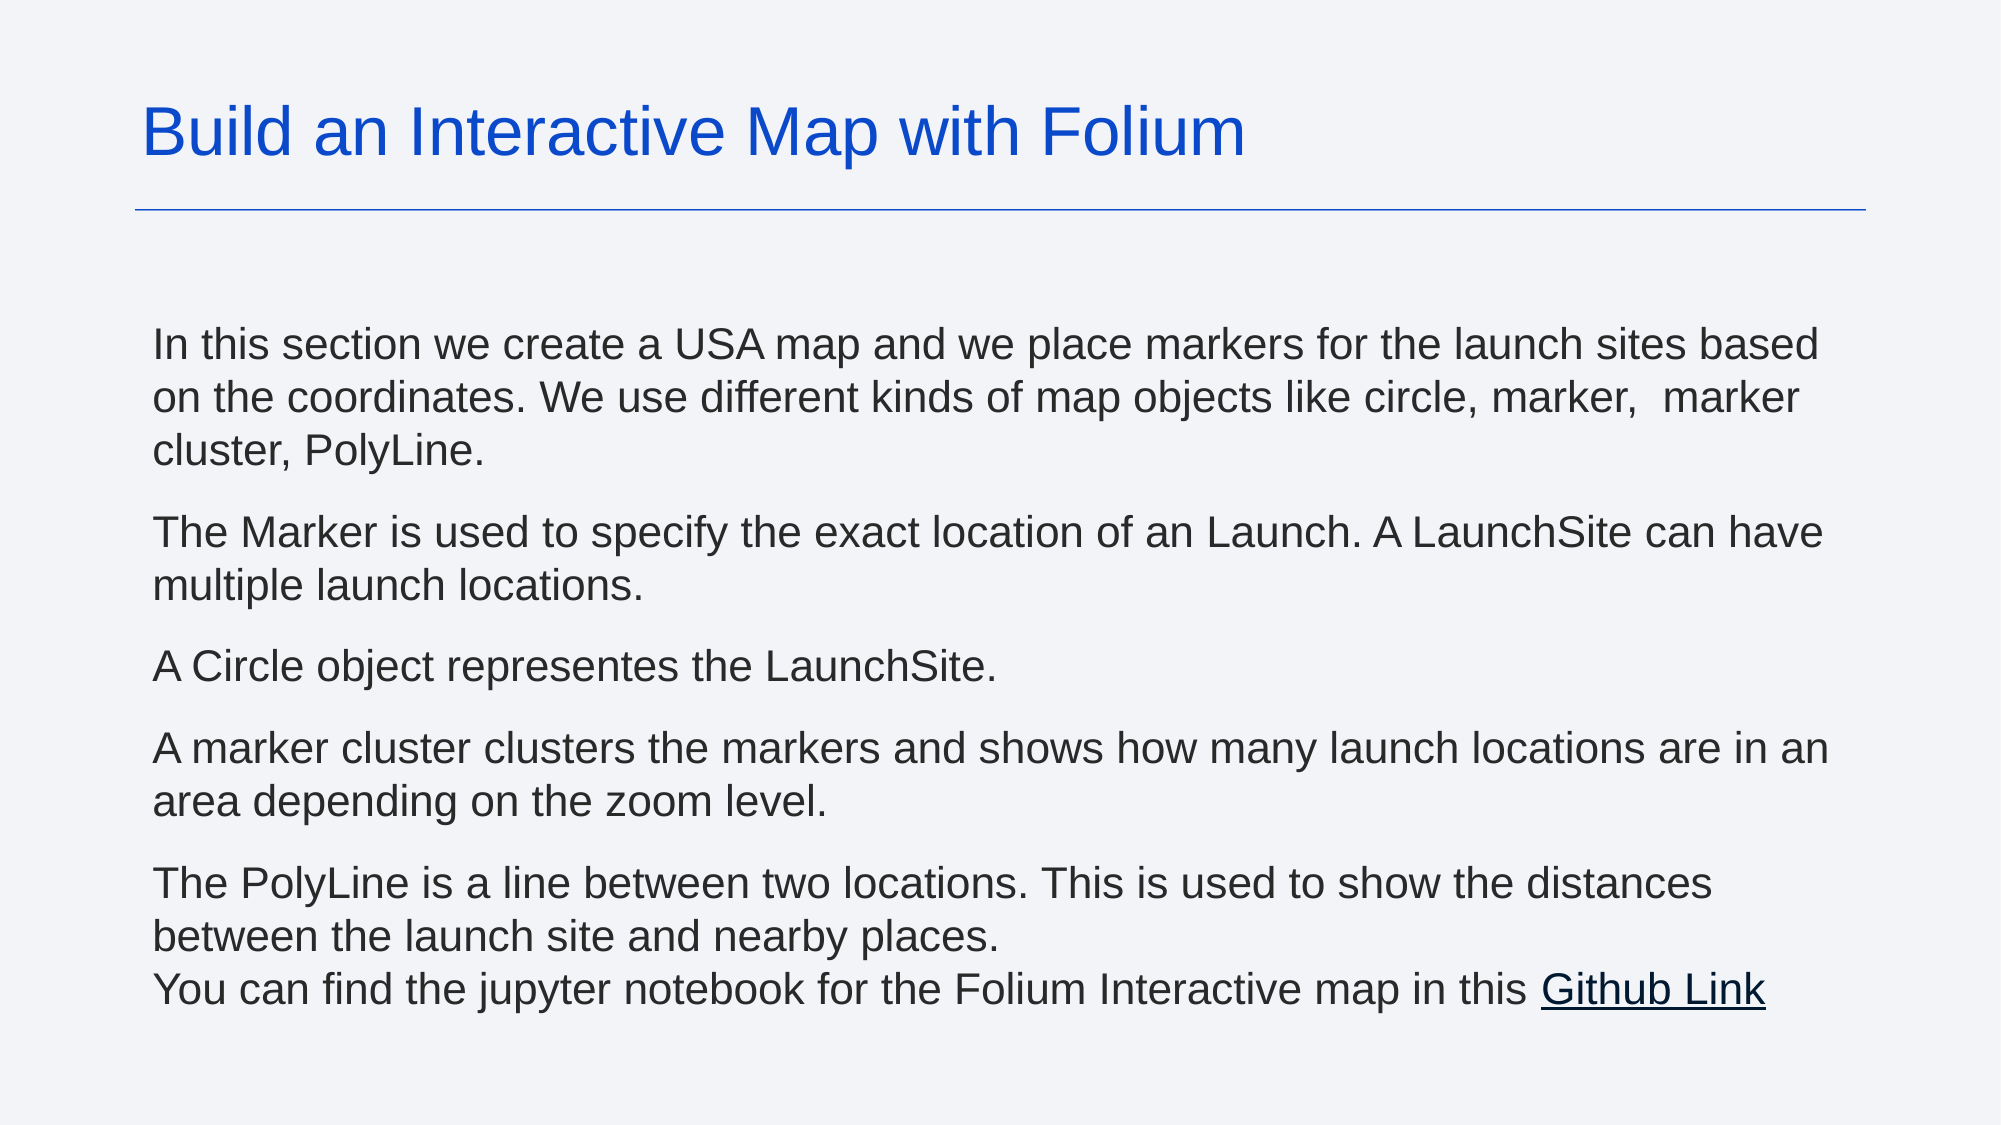

Build an Interactive Map with Folium
In this section we create a USA map and we place markers for the launch sites based on the coordinates. We use different kinds of map objects like circle, marker,  marker cluster, PolyLine.
The Marker is used to specify the exact location of an Launch. A LaunchSite can have multiple launch locations.
A Circle object representes the LaunchSite.
A marker cluster clusters the markers and shows how many launch locations are in an area depending on the zoom level.
The PolyLine is a line between two locations. This is used to show the distances between the launch site and nearby places.
You can find the jupyter notebook for the Folium Interactive map in this Github Link
13